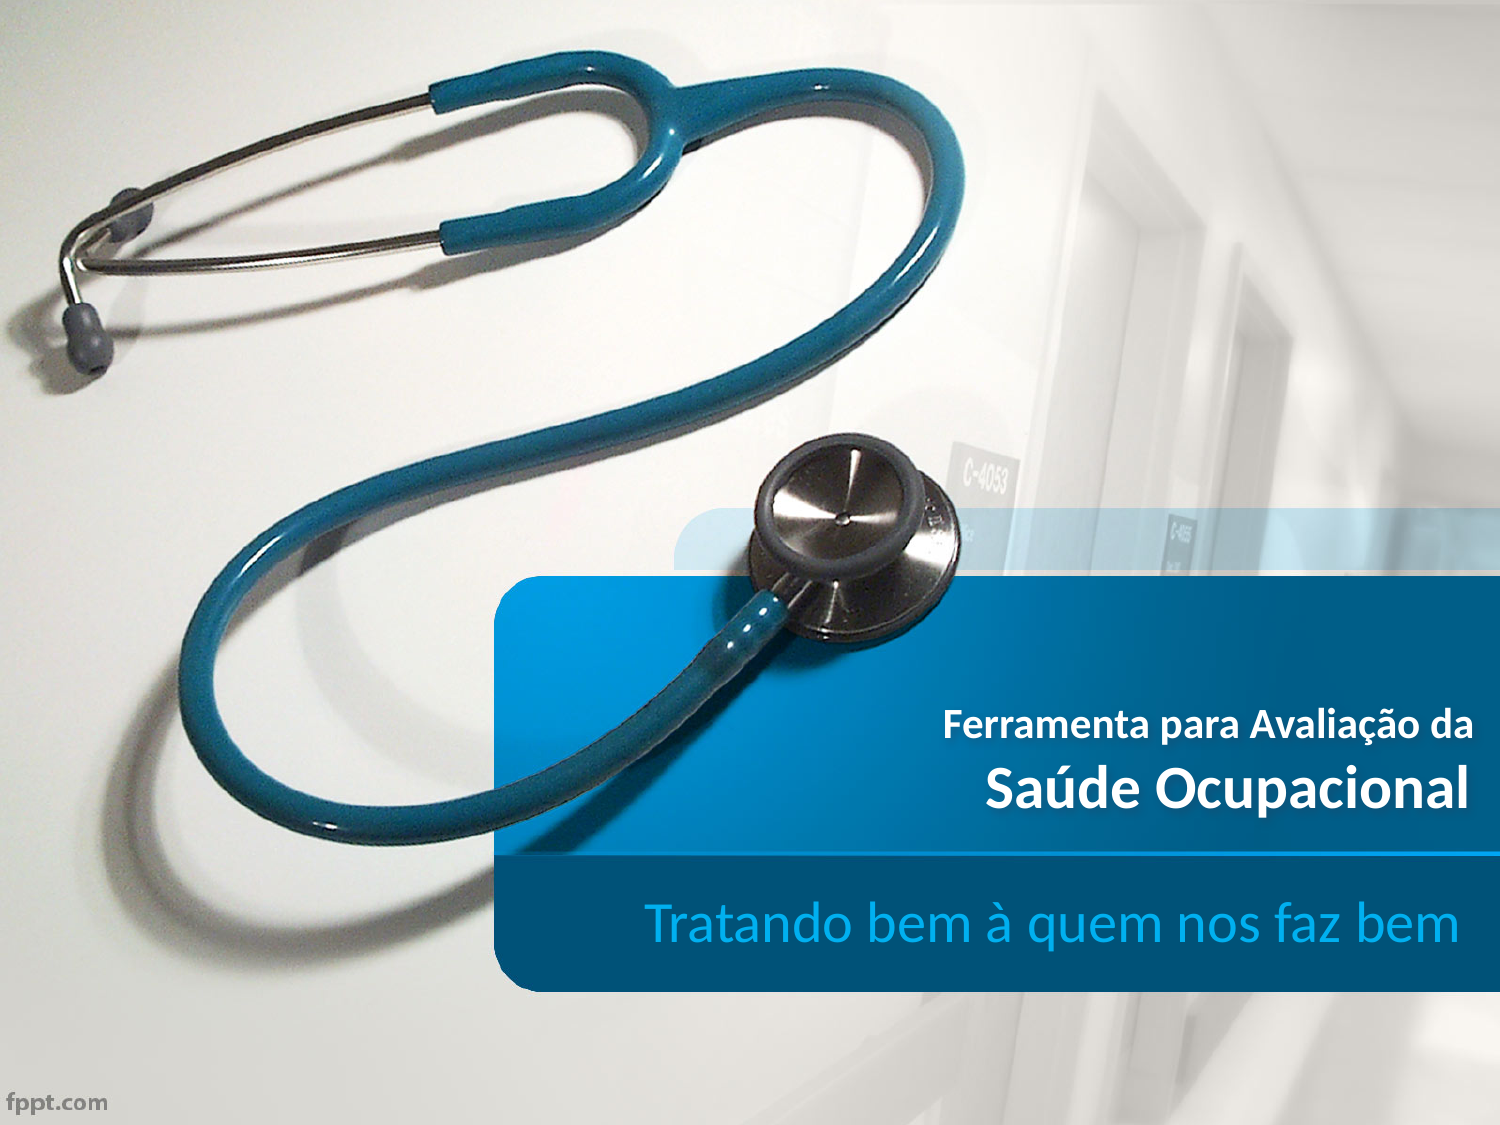

# Ferramenta para Avaliação da Saúde Ocupacional
Tratando bem à quem nos faz bem